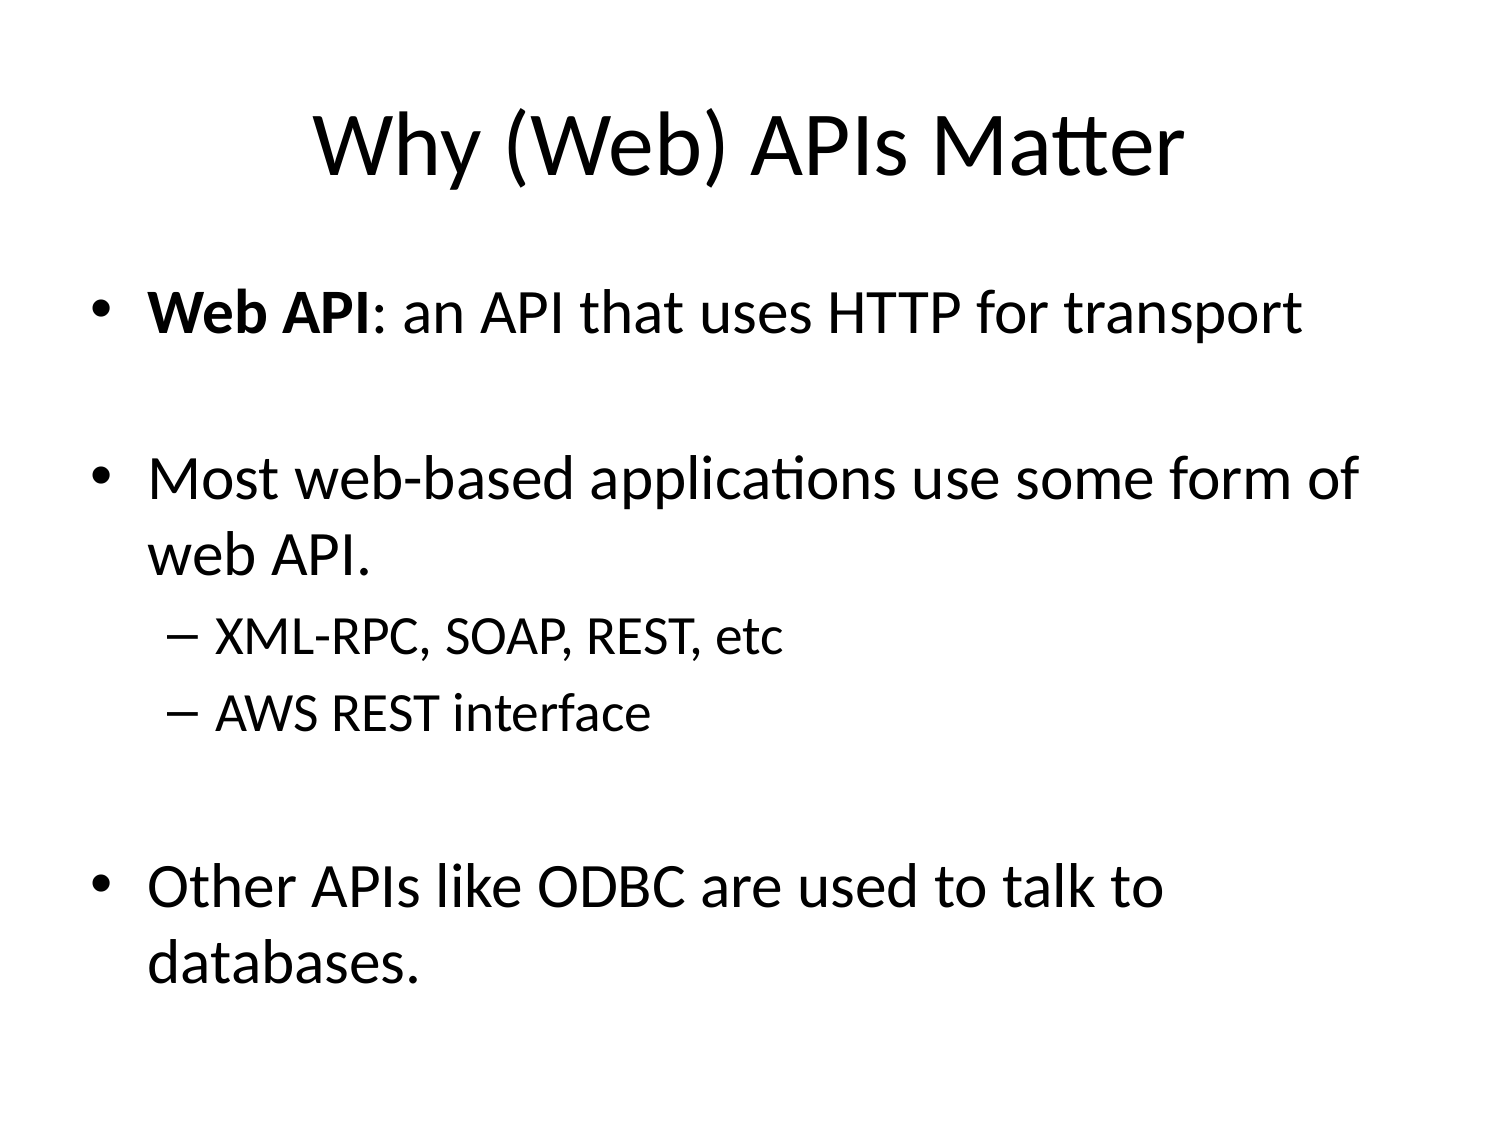

# Why (Web) APIs Matter
Web API: an API that uses HTTP for transport

Most web-based applications use some form of web API.
XML-RPC, SOAP, REST, etc
AWS REST interface

Other APIs like ODBC are used to talk to databases.